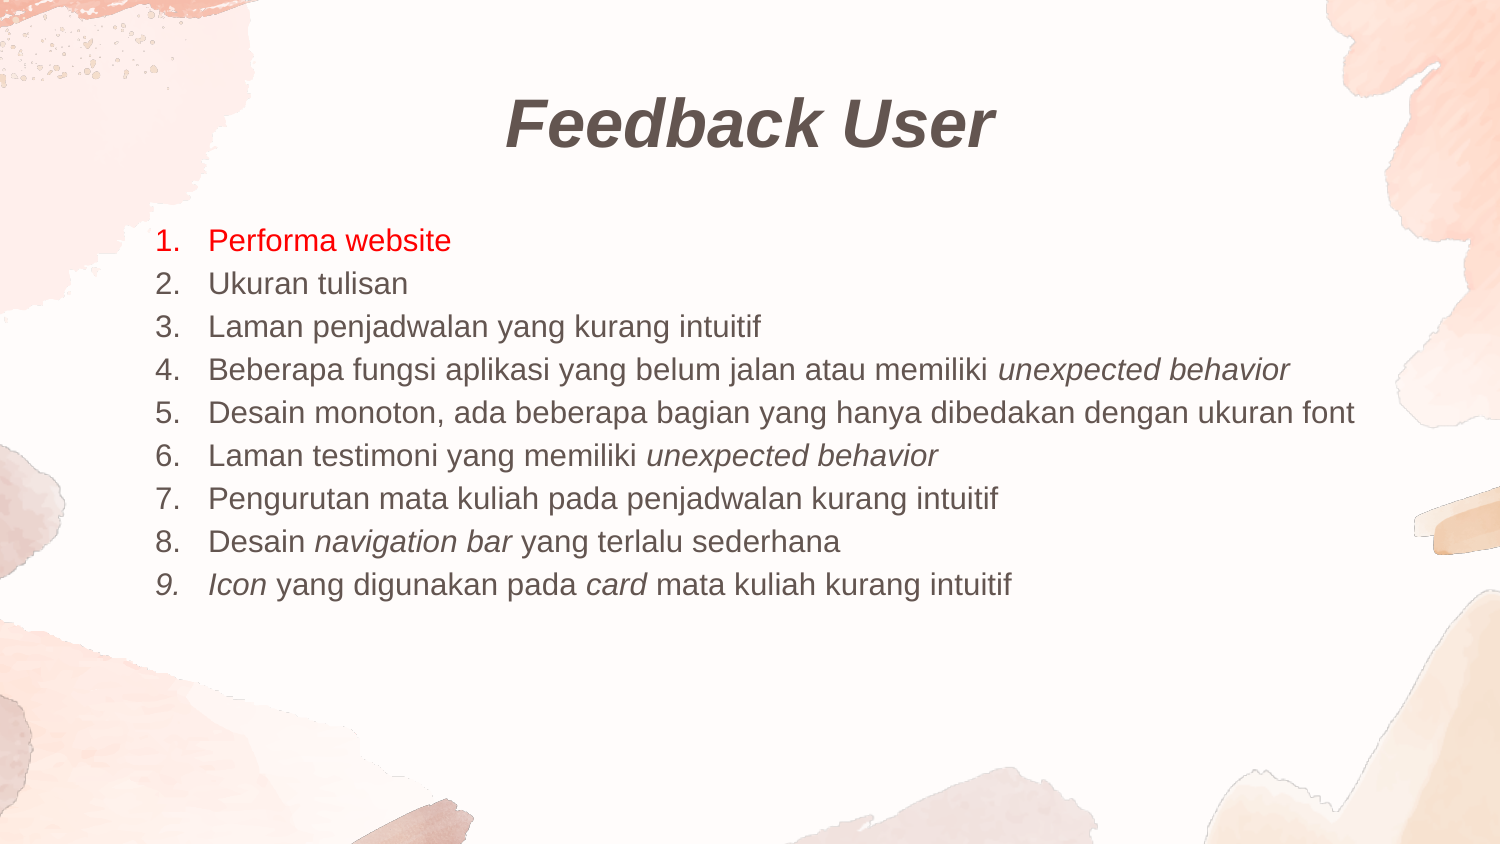

# Feedback User
Performa website
Ukuran tulisan
Laman penjadwalan yang kurang intuitif
Beberapa fungsi aplikasi yang belum jalan atau memiliki unexpected behavior
Desain monoton, ada beberapa bagian yang hanya dibedakan dengan ukuran font
Laman testimoni yang memiliki unexpected behavior
Pengurutan mata kuliah pada penjadwalan kurang intuitif
Desain navigation bar yang terlalu sederhana
Icon yang digunakan pada card mata kuliah kurang intuitif